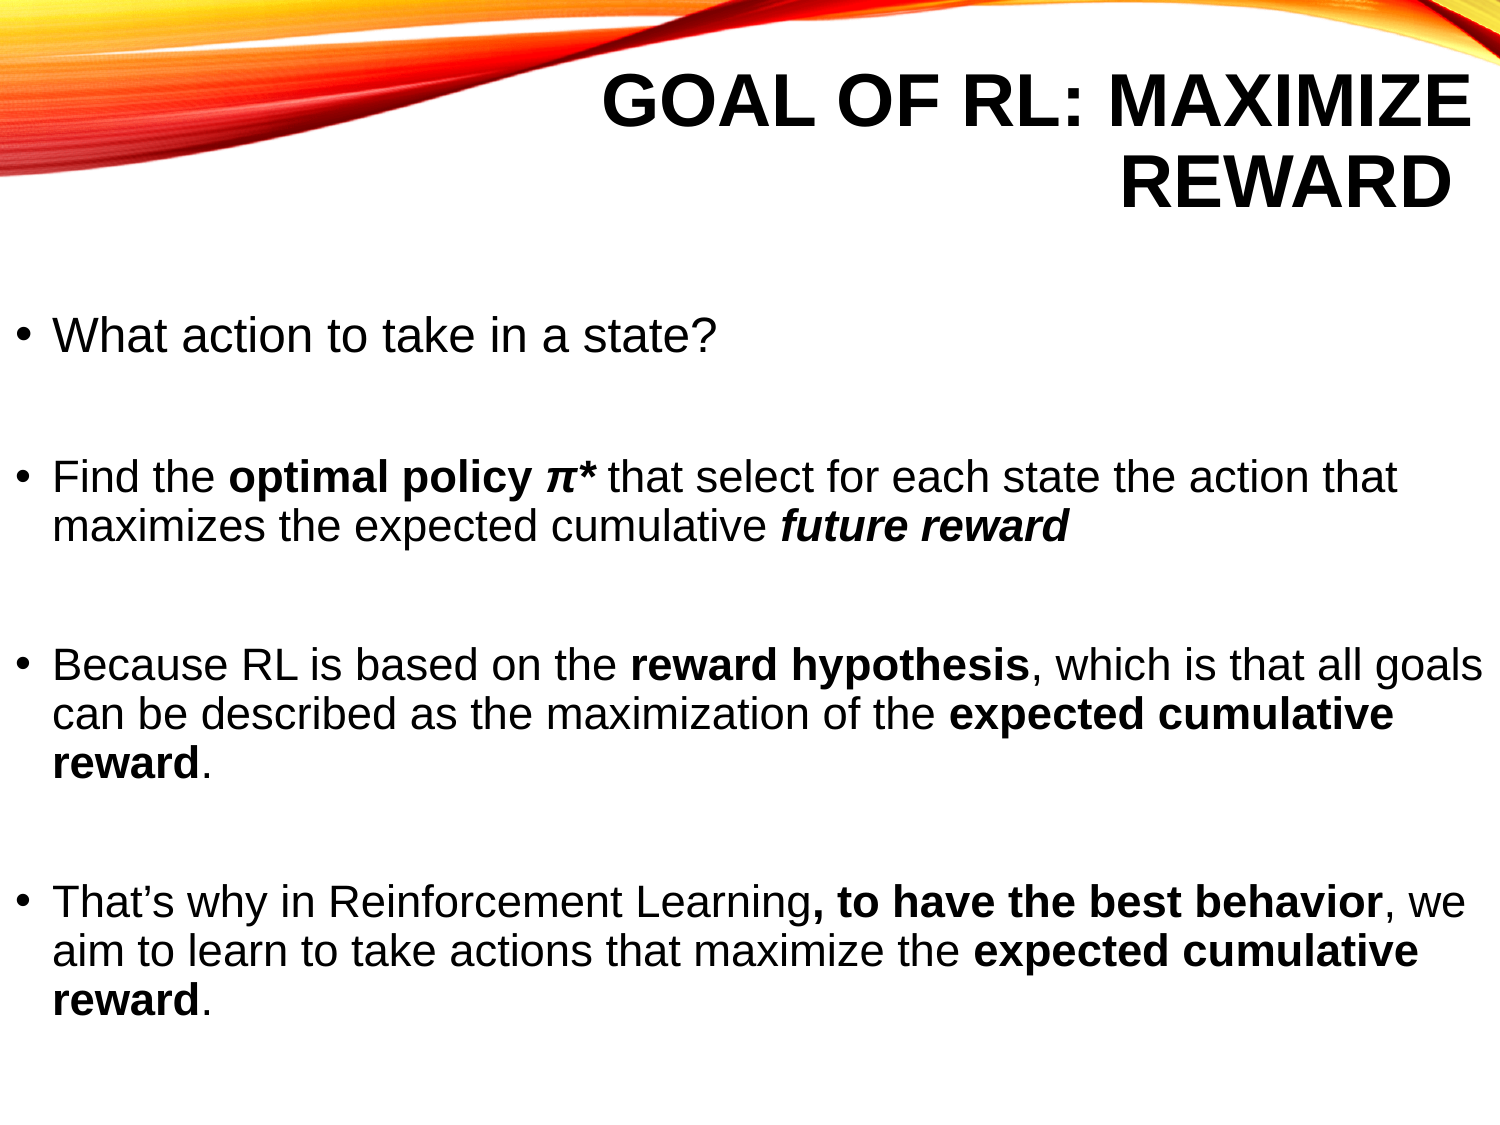

# Goal of RL: Maximize Reward
What action to take in a state?

Find the optimal policy π* that select for each state the action that maximizes the expected cumulative future reward

Because RL is based on the reward hypothesis, which is that all goals can be described as the maximization of the expected cumulative reward.

That’s why in Reinforcement Learning, to have the best behavior, we aim to learn to take actions that maximize the expected cumulative reward.